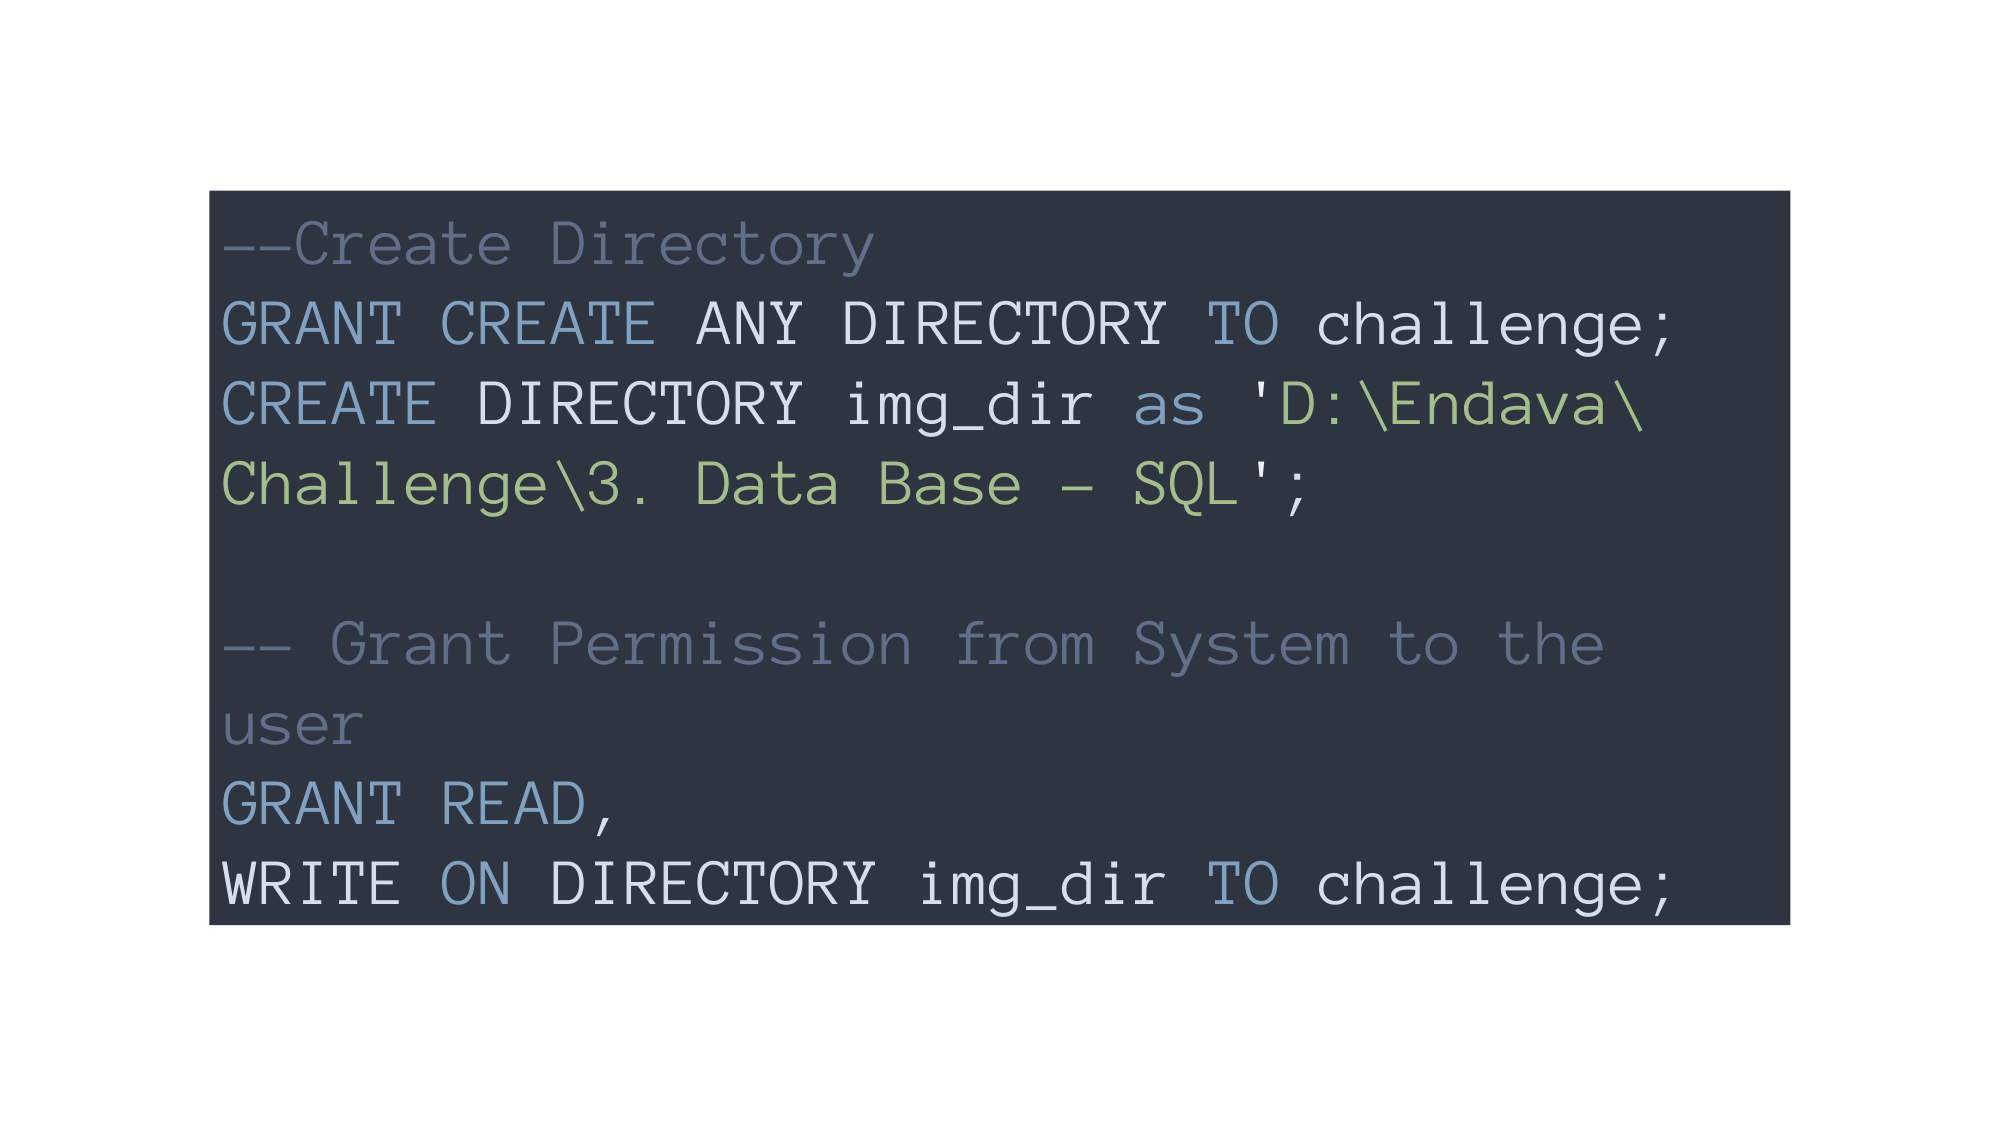

--Create Directory
GRANT CREATE ANY DIRECTORY TO challenge;
CREATE DIRECTORY img_dir as 'D:\Endava\Challenge\3. Data Base - SQL';

-- Grant Permission from System to the user
GRANT READ, WRITE ON DIRECTORY img_dir TO challenge;